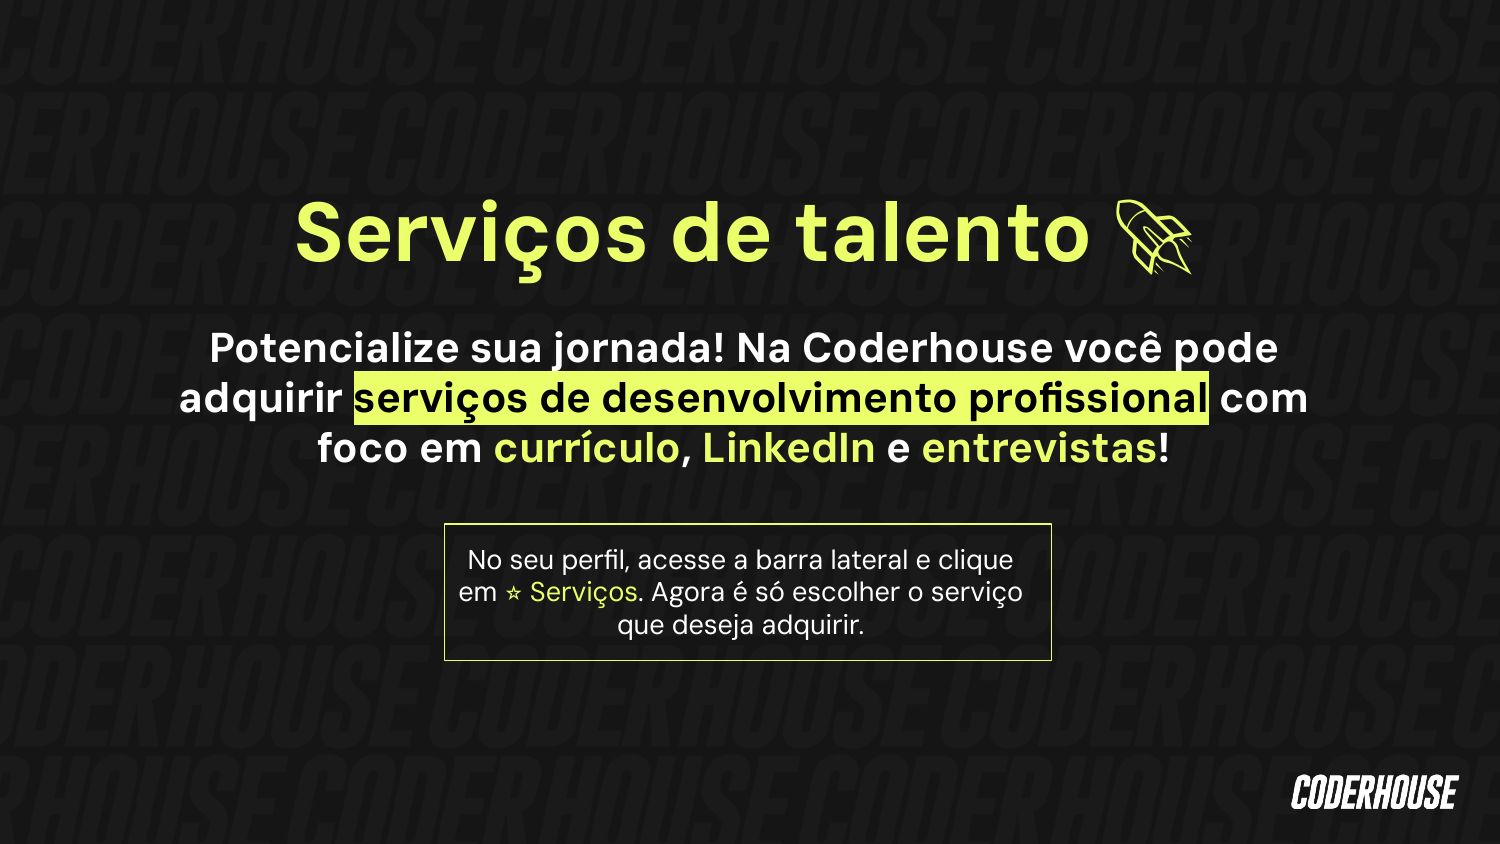

Serviços de talento 🚀
Potencialize sua jornada! Na Coderhouse você pode adquirir serviços de desenvolvimento profissional com foco em currículo, LinkedIn e entrevistas!

No seu perfil, acesse a barra lateral e clique em ⭐ Serviços. Agora é só escolher o serviço que deseja adquirir.